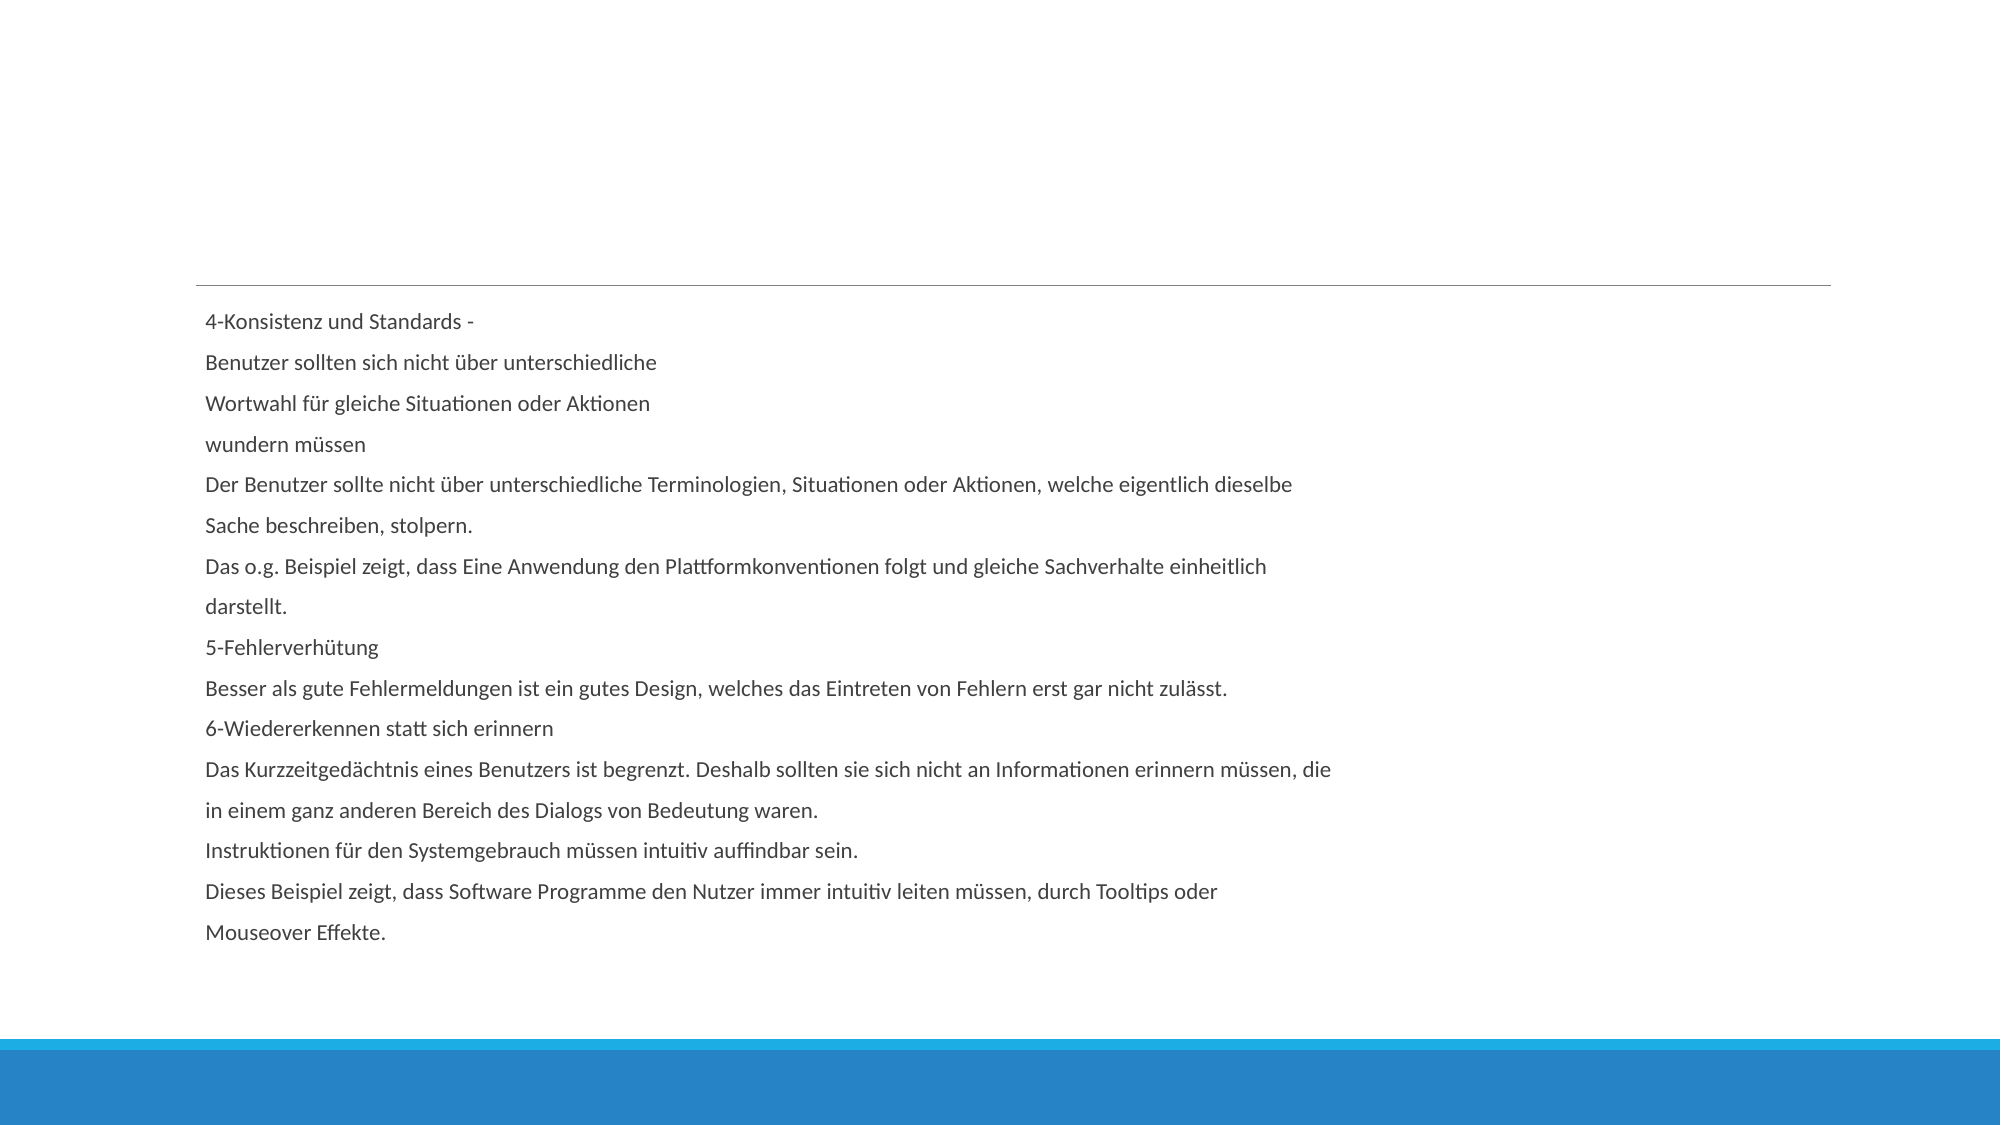

#
4-Konsistenz und Standards -
Benutzer sollten sich nicht über unterschiedliche
Wortwahl für gleiche Situationen oder Aktionen
wundern müssen
Der Benutzer sollte nicht über unterschiedliche Terminologien, Situationen oder Aktionen, welche eigentlich dieselbe
Sache beschreiben, stolpern.
Das o.g. Beispiel zeigt, dass Eine Anwendung den Plattformkonventionen folgt und gleiche Sachverhalte einheitlich
darstellt.
5-Fehlerverhütung
Besser als gute Fehlermeldungen ist ein gutes Design, welches das Eintreten von Fehlern erst gar nicht zulässt.
6-Wiedererkennen statt sich erinnern
Das Kurzzeitgedächtnis eines Benutzers ist begrenzt. Deshalb sollten sie sich nicht an Informationen erinnern müssen, die
in einem ganz anderen Bereich des Dialogs von Bedeutung waren.
Instruktionen für den Systemgebrauch müssen intuitiv auffindbar sein.
Dieses Beispiel zeigt, dass Software Programme den Nutzer immer intuitiv leiten müssen, durch Tooltips oder
Mouseover Effekte.